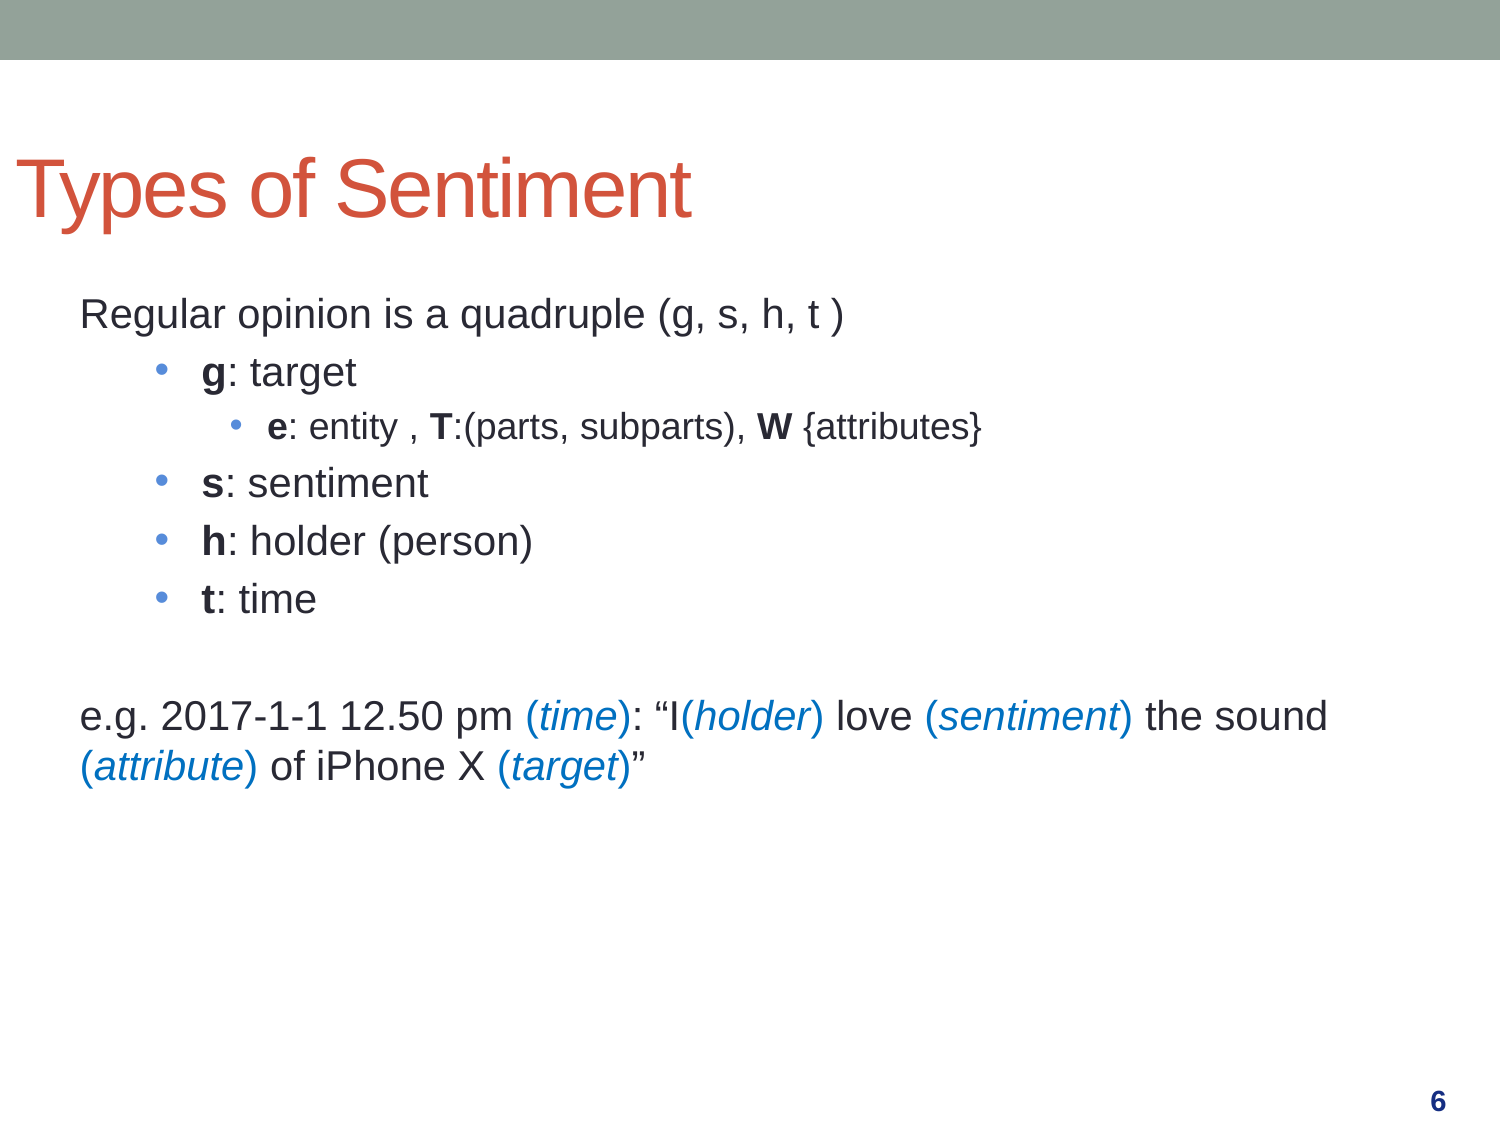

Types of Sentiment
Regular opinion is a quadruple (g, s, h, t )
g: target
e: entity , T:(parts, subparts), W {attributes}
s: sentiment
h: holder (person)
t: time

e.g. 2017-1-1 12.50 pm (time): “I(holder) love (sentiment) the sound (attribute) of iPhone X (target)”
6